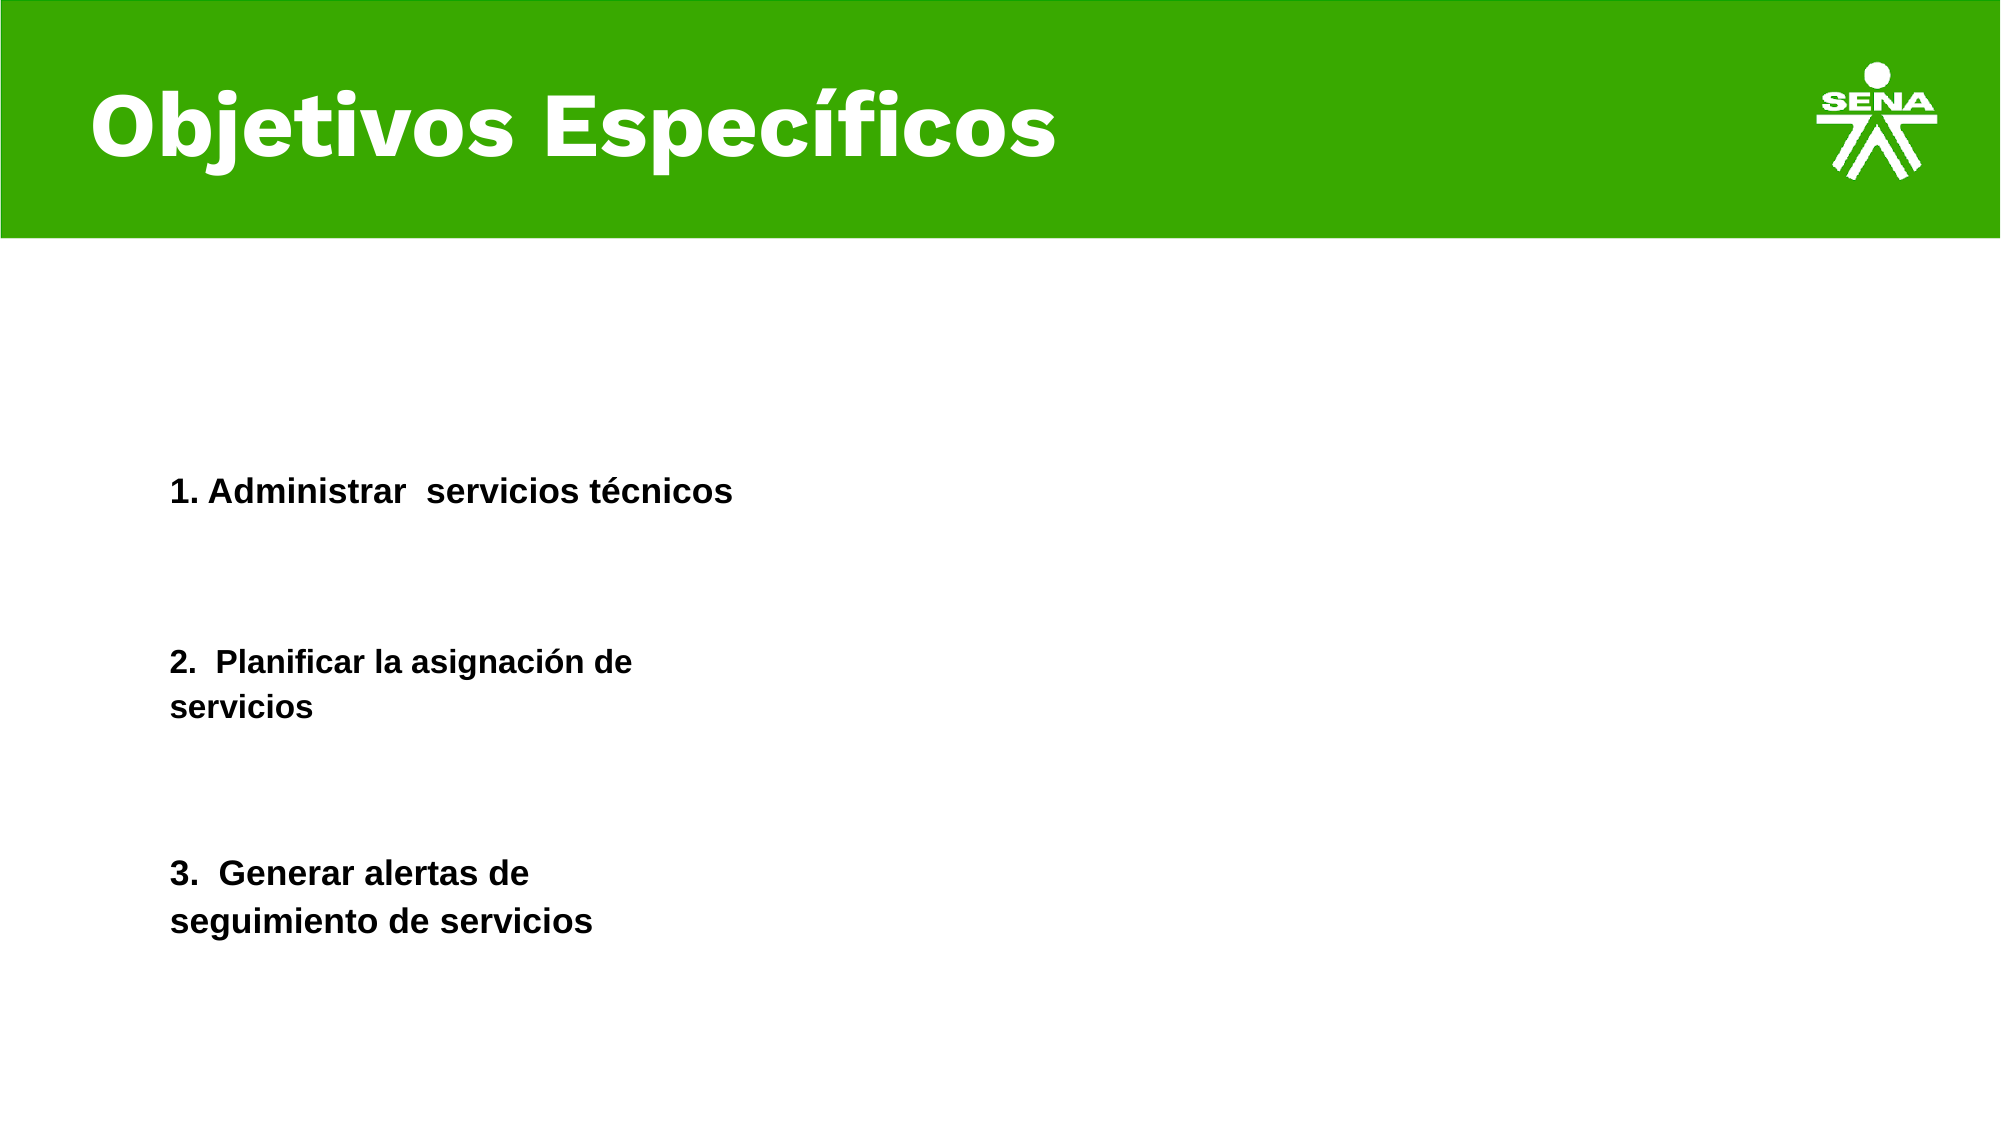

# Objetivos Específicos
1. Administrar  servicios técnicos

2.  Planificar la asignación de servicios
3.  Generar alertas de seguimiento de servicios